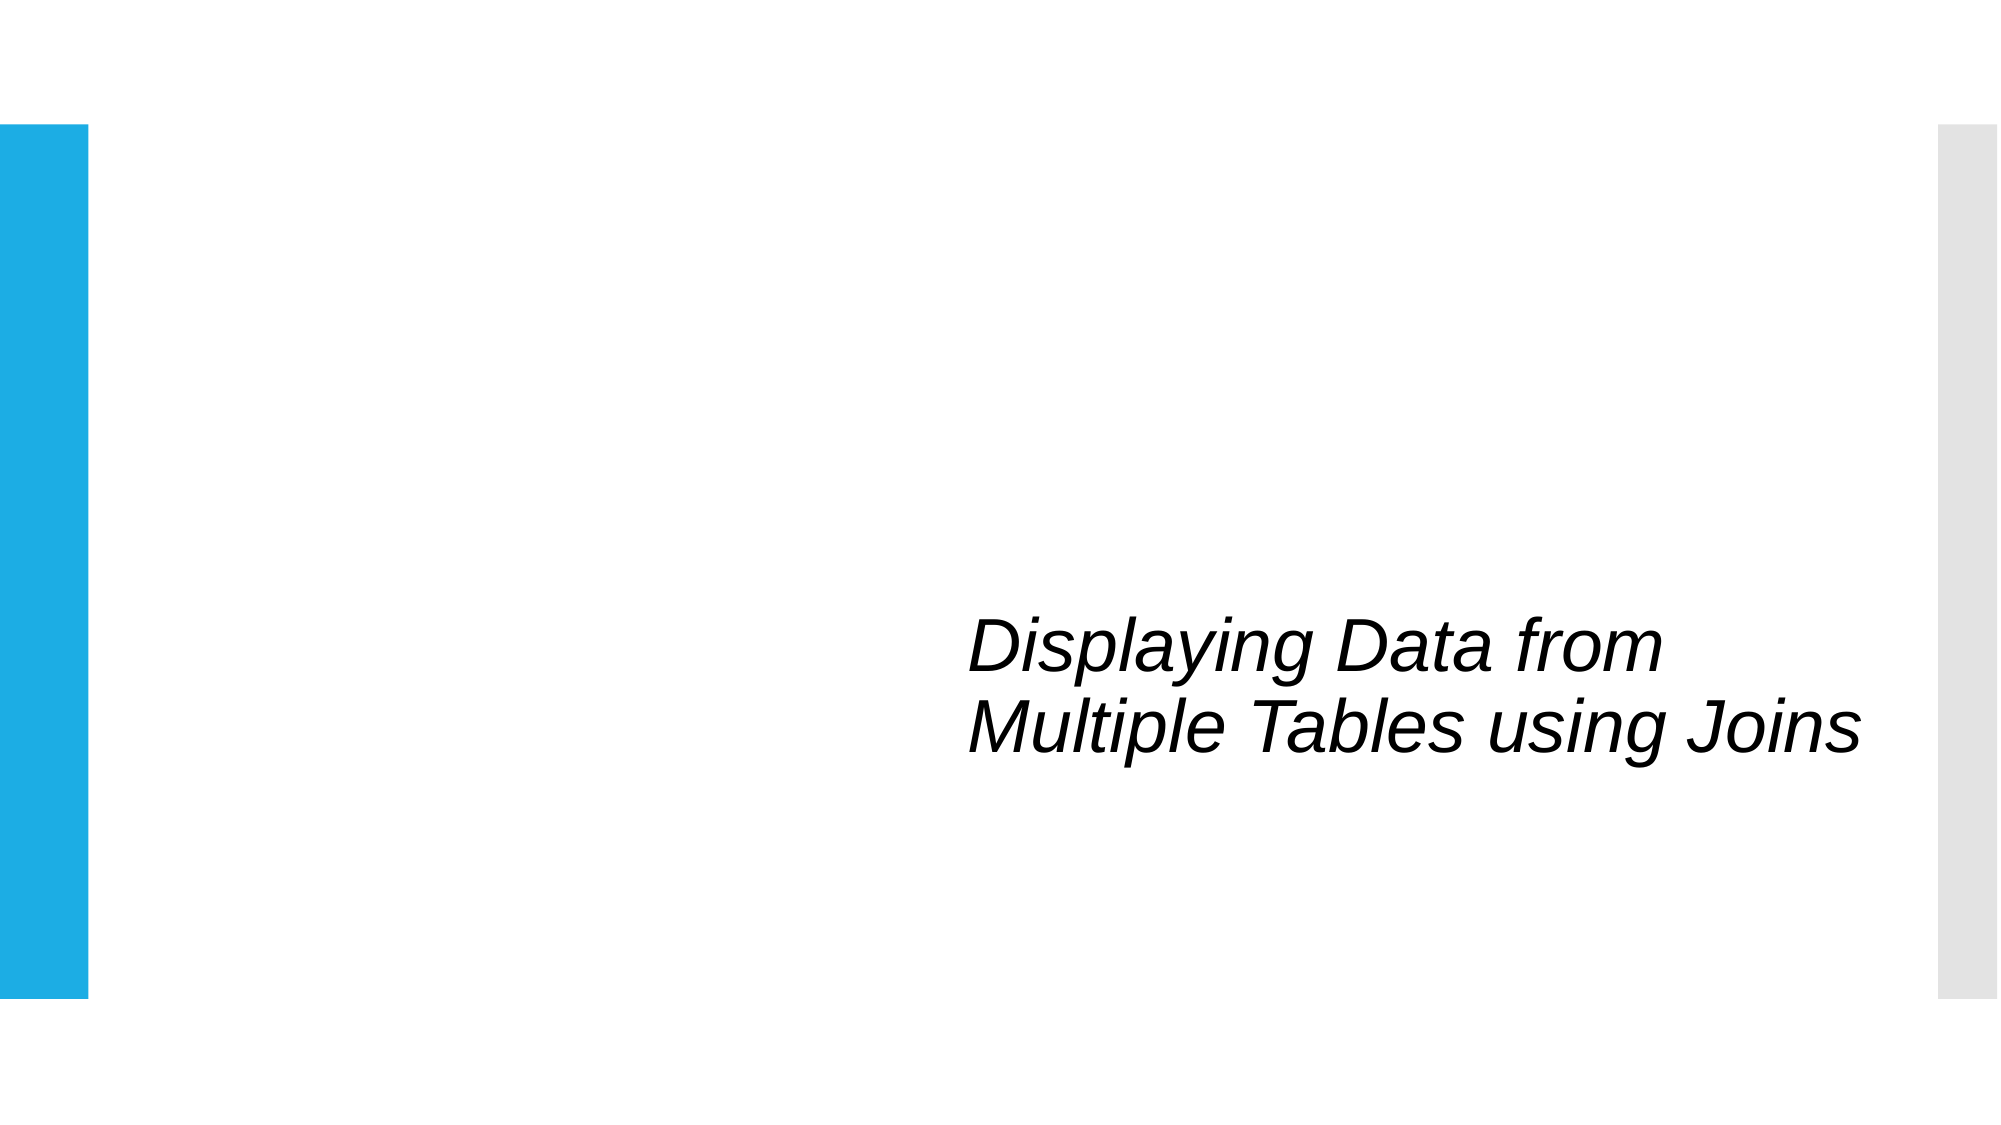

Displaying Data from Multiple Tables using Joins